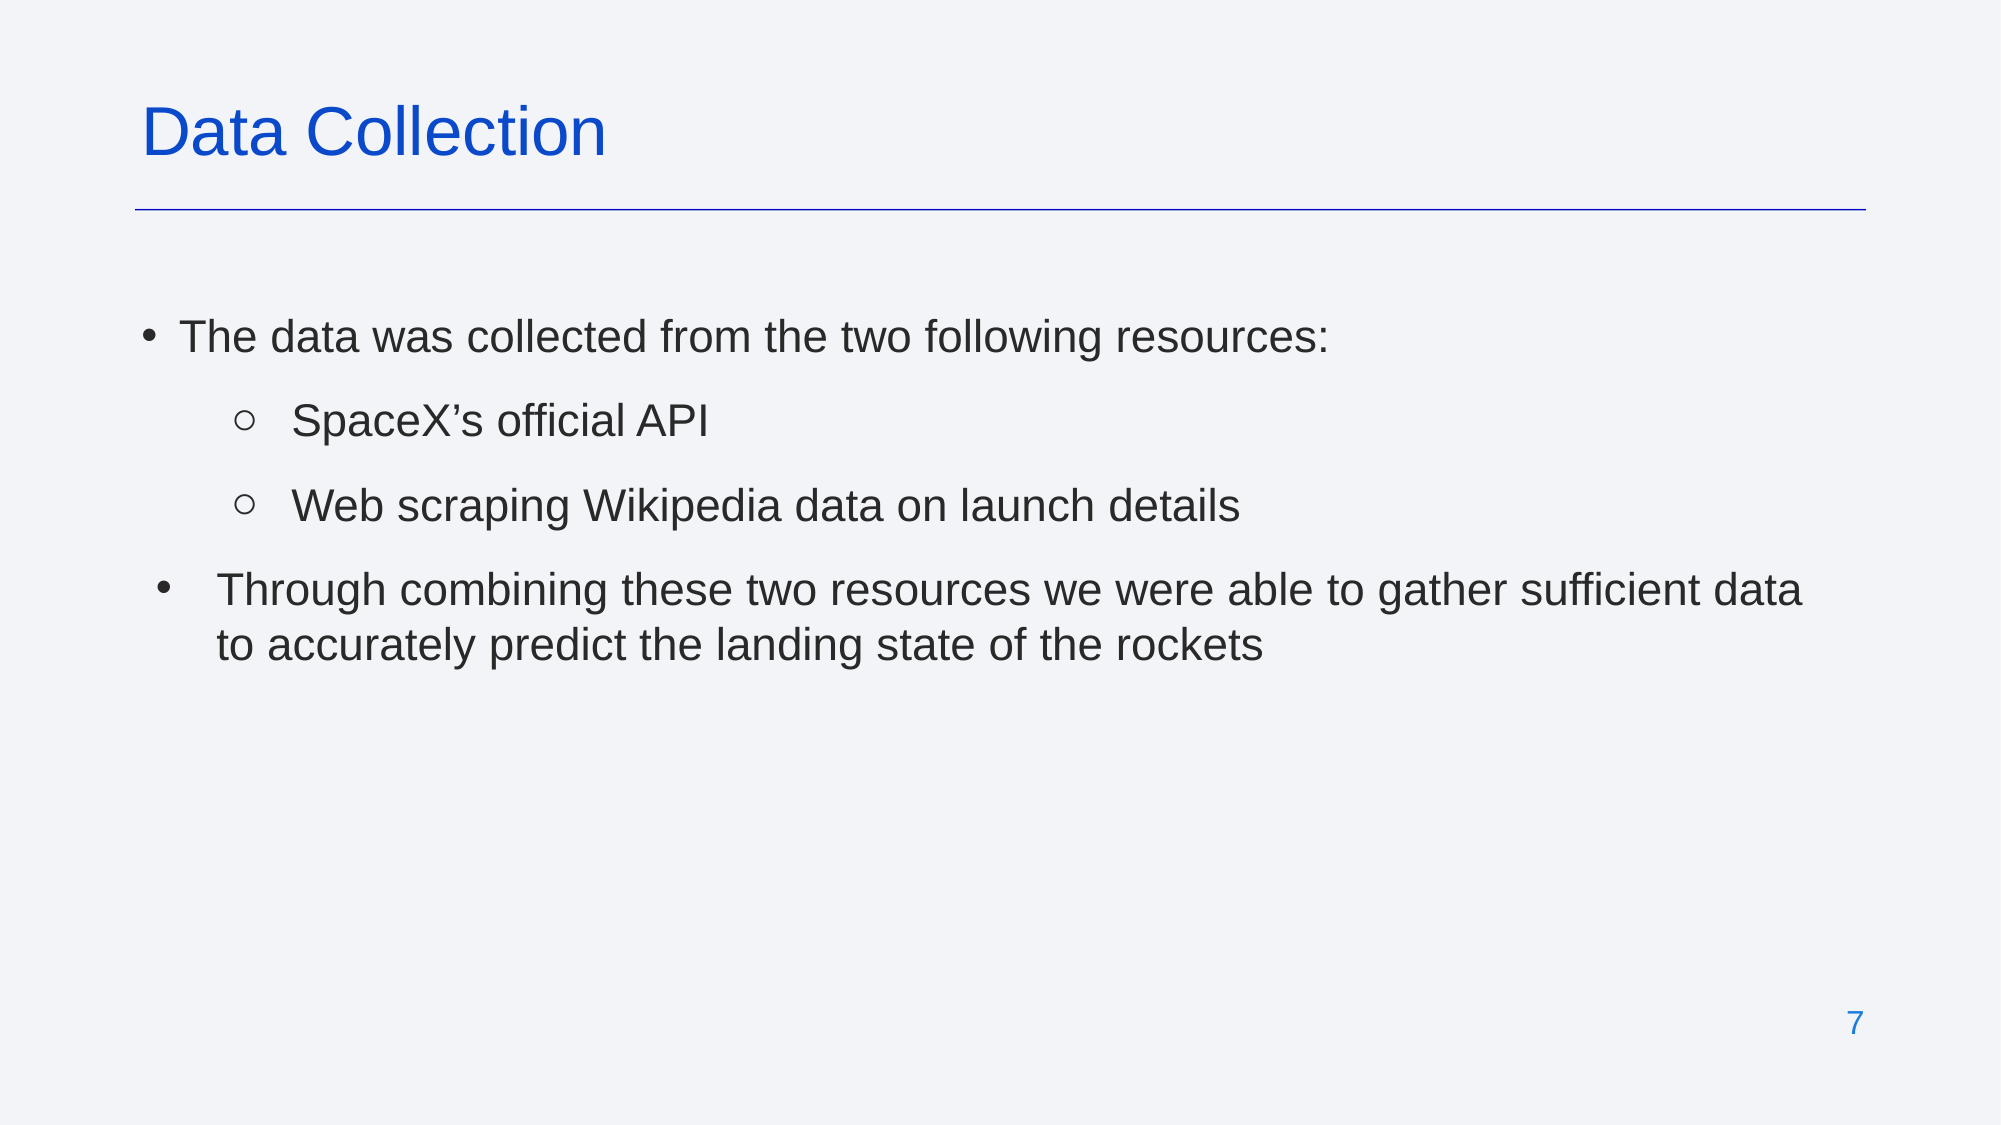

Data Collection
The data was collected from the two following resources:
SpaceX’s official API
Web scraping Wikipedia data on launch details
Through combining these two resources we were able to gather sufficient data to accurately predict the landing state of the rockets

7